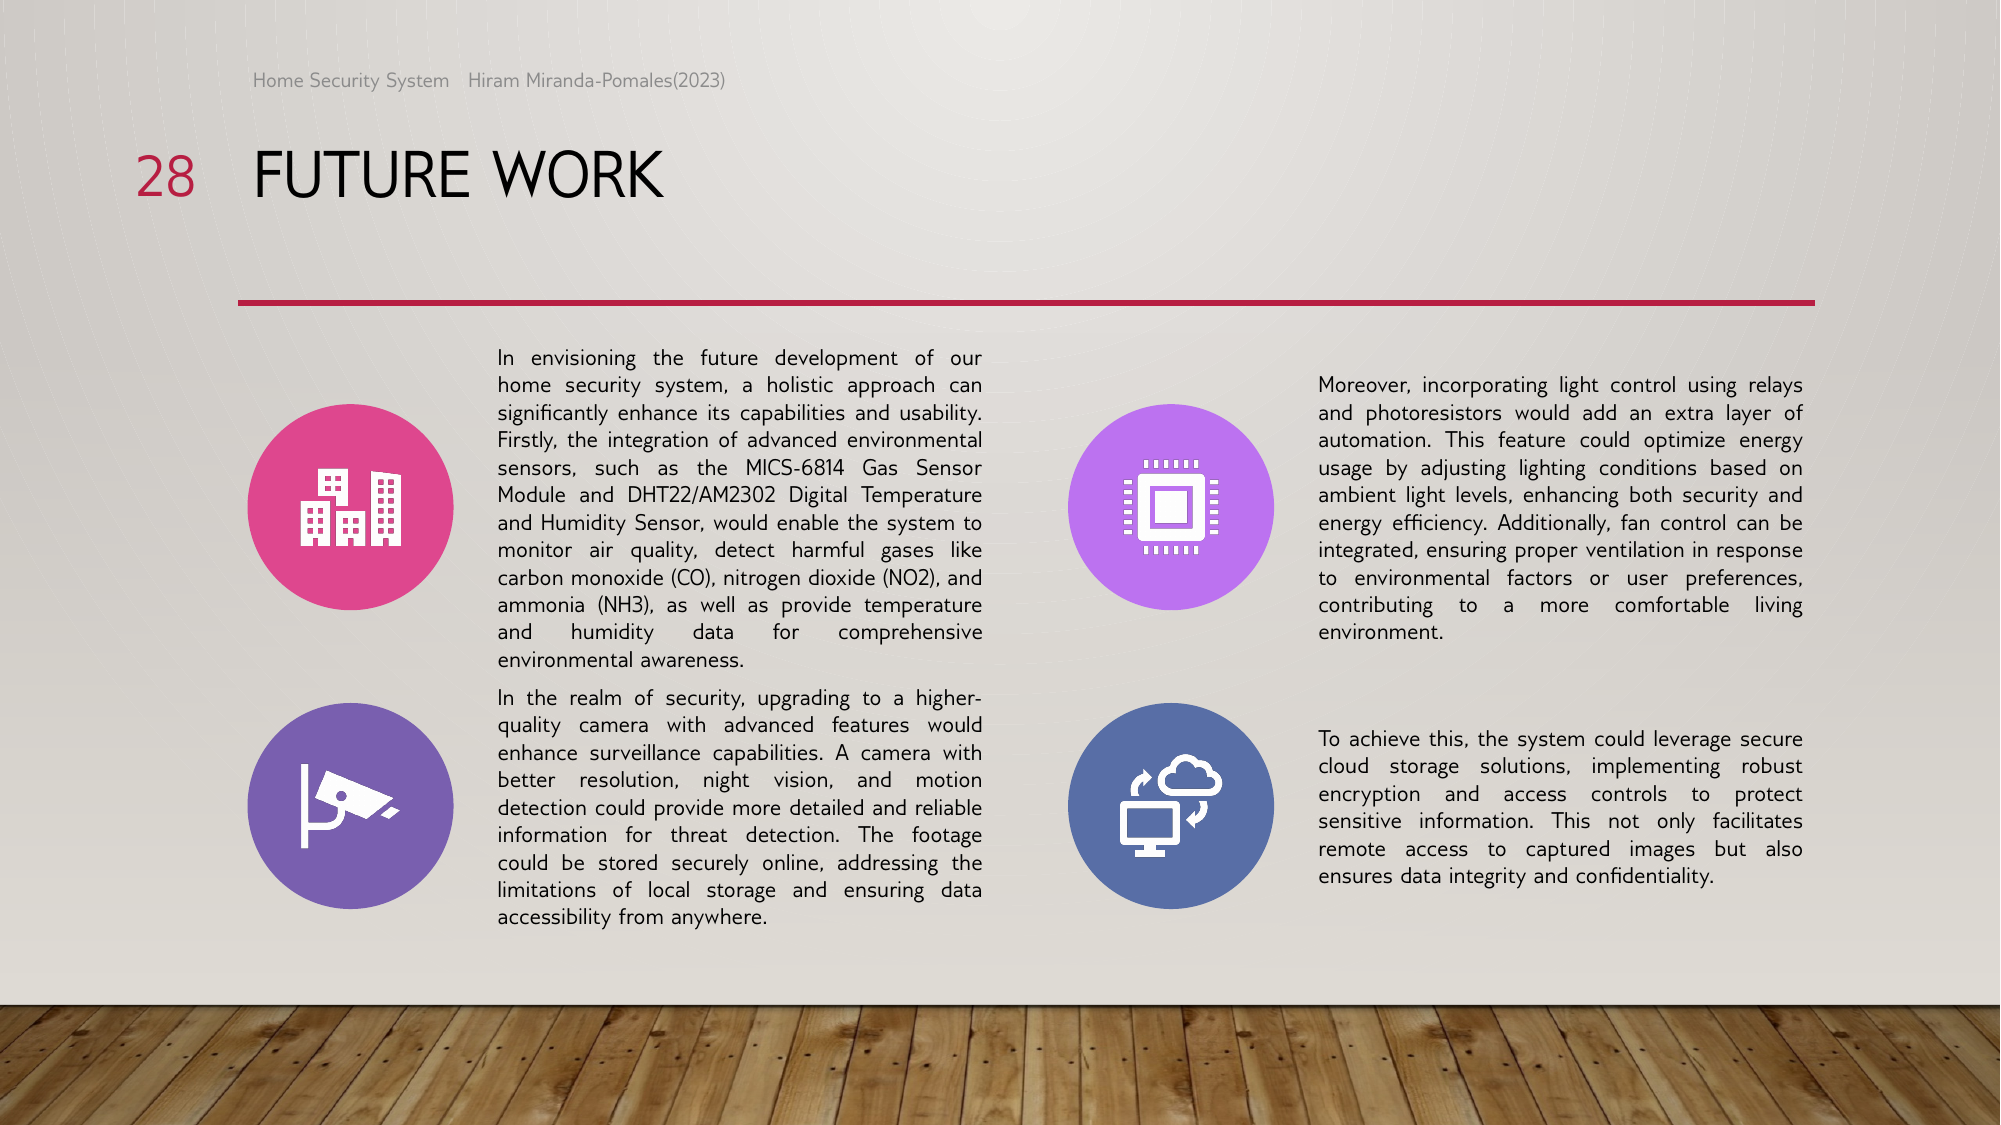

Home Security System   Hiram Miranda-Pomales(2023)
28
# Future Work
In envisioning the future development of our home security system, a holistic approach can significantly enhance its capabilities and usability. Firstly, the integration of advanced environmental sensors, such as the MICS-6814 Gas Sensor Module and DHT22/AM2302 Digital Temperature and Humidity Sensor, would enable the system to monitor air quality, detect harmful gases like carbon monoxide (CO), nitrogen dioxide (NO2), and ammonia (NH3), as well as provide temperature and humidity data for comprehensive environmental awareness.
Moreover, incorporating light control using relays and photoresistors would add an extra layer of automation. This feature could optimize energy usage by adjusting lighting conditions based on ambient light levels, enhancing both security and energy efficiency. Additionally, fan control can be integrated, ensuring proper ventilation in response to environmental factors or user preferences, contributing to a more comfortable living environment.
In the realm of security, upgrading to a higher-quality camera with advanced features would enhance surveillance capabilities. A camera with better resolution, night vision, and motion detection could provide more detailed and reliable information for threat detection. The footage could be stored securely online, addressing the limitations of local storage and ensuring data accessibility from anywhere.
To achieve this, the system could leverage secure cloud storage solutions, implementing robust encryption and access controls to protect sensitive information. This not only facilitates remote access to captured images but also ensures data integrity and confidentiality.